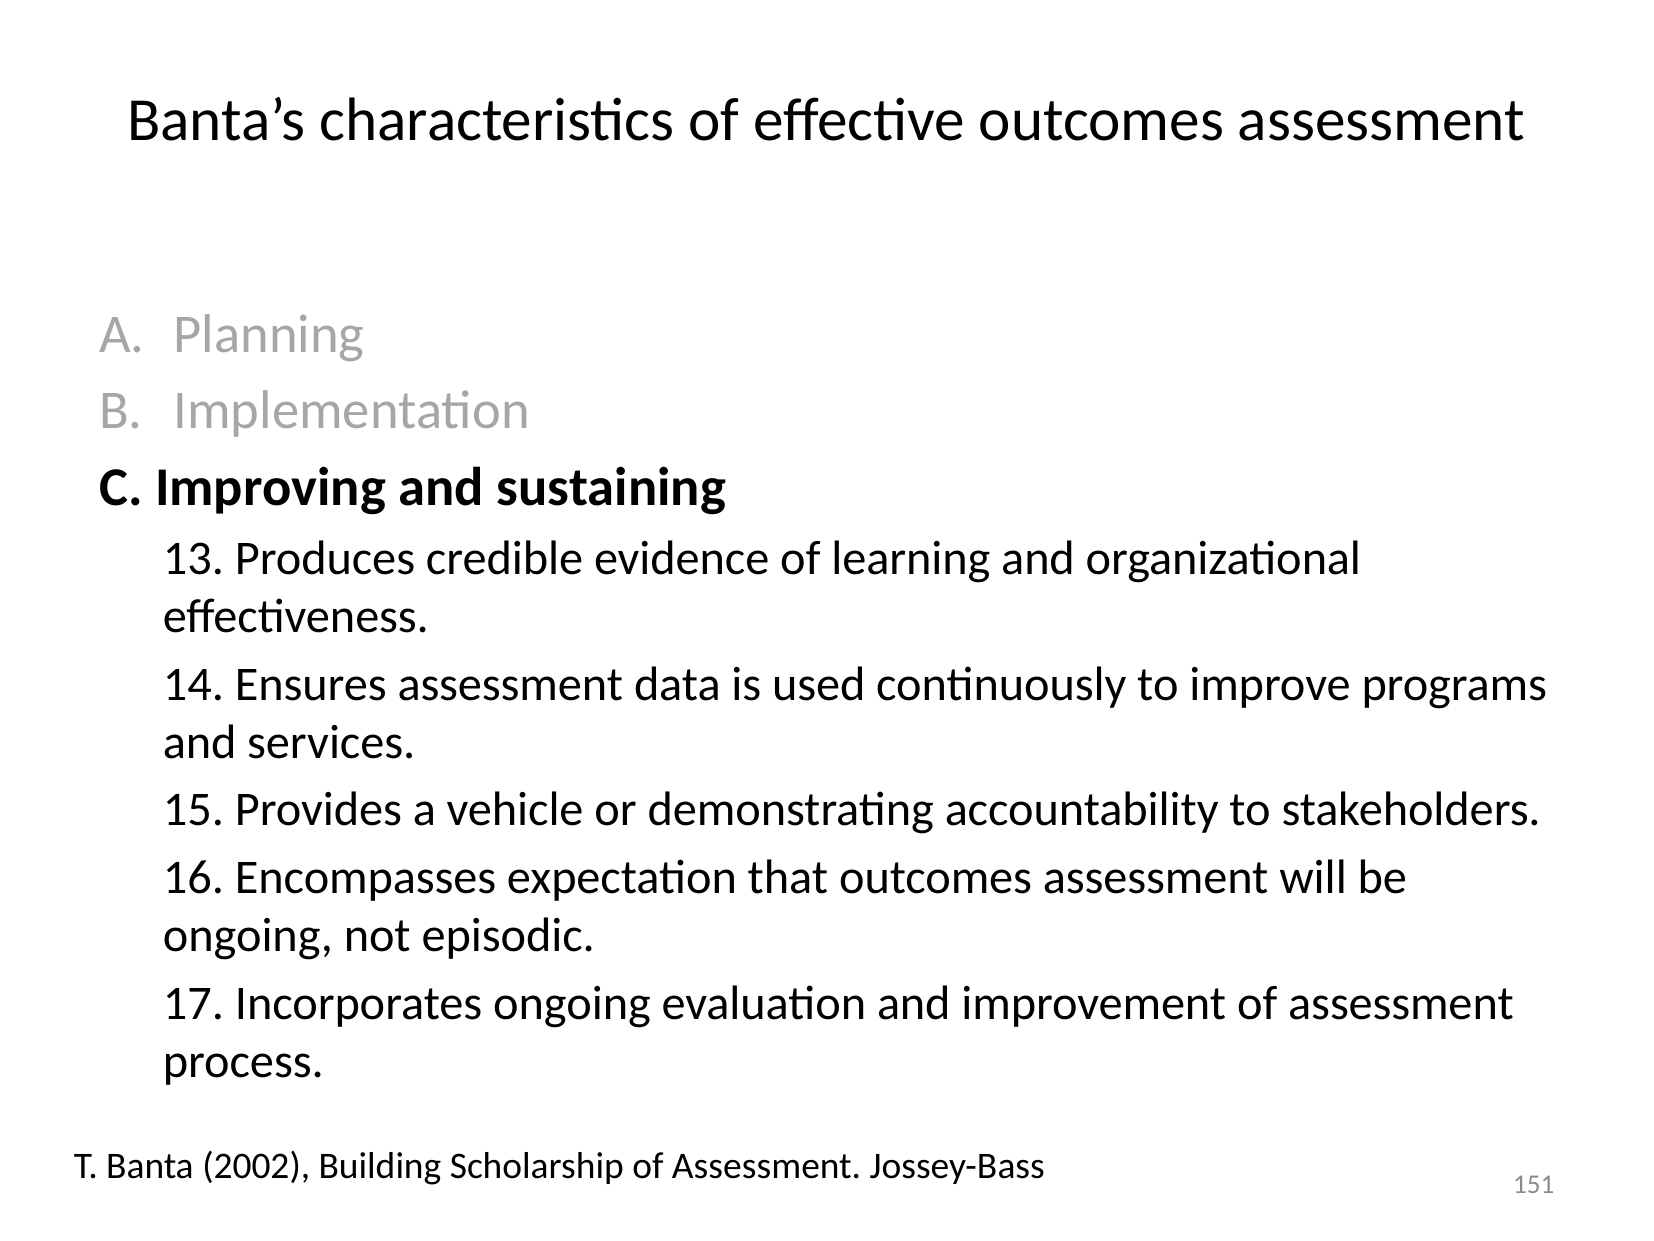

# Banta’s characteristics of effective outcomes assessment
Planning
Implementation
C. Improving and sustaining
13. Produces credible evidence of learning and organizational effectiveness.
14. Ensures assessment data is used continuously to improve programs and services.
15. Provides a vehicle or demonstrating accountability to stakeholders.
16. Encompasses expectation that outcomes assessment will be ongoing, not episodic.
17. Incorporates ongoing evaluation and improvement of assessment process.

T. Banta (2002), Building Scholarship of Assessment. Jossey-Bass
151